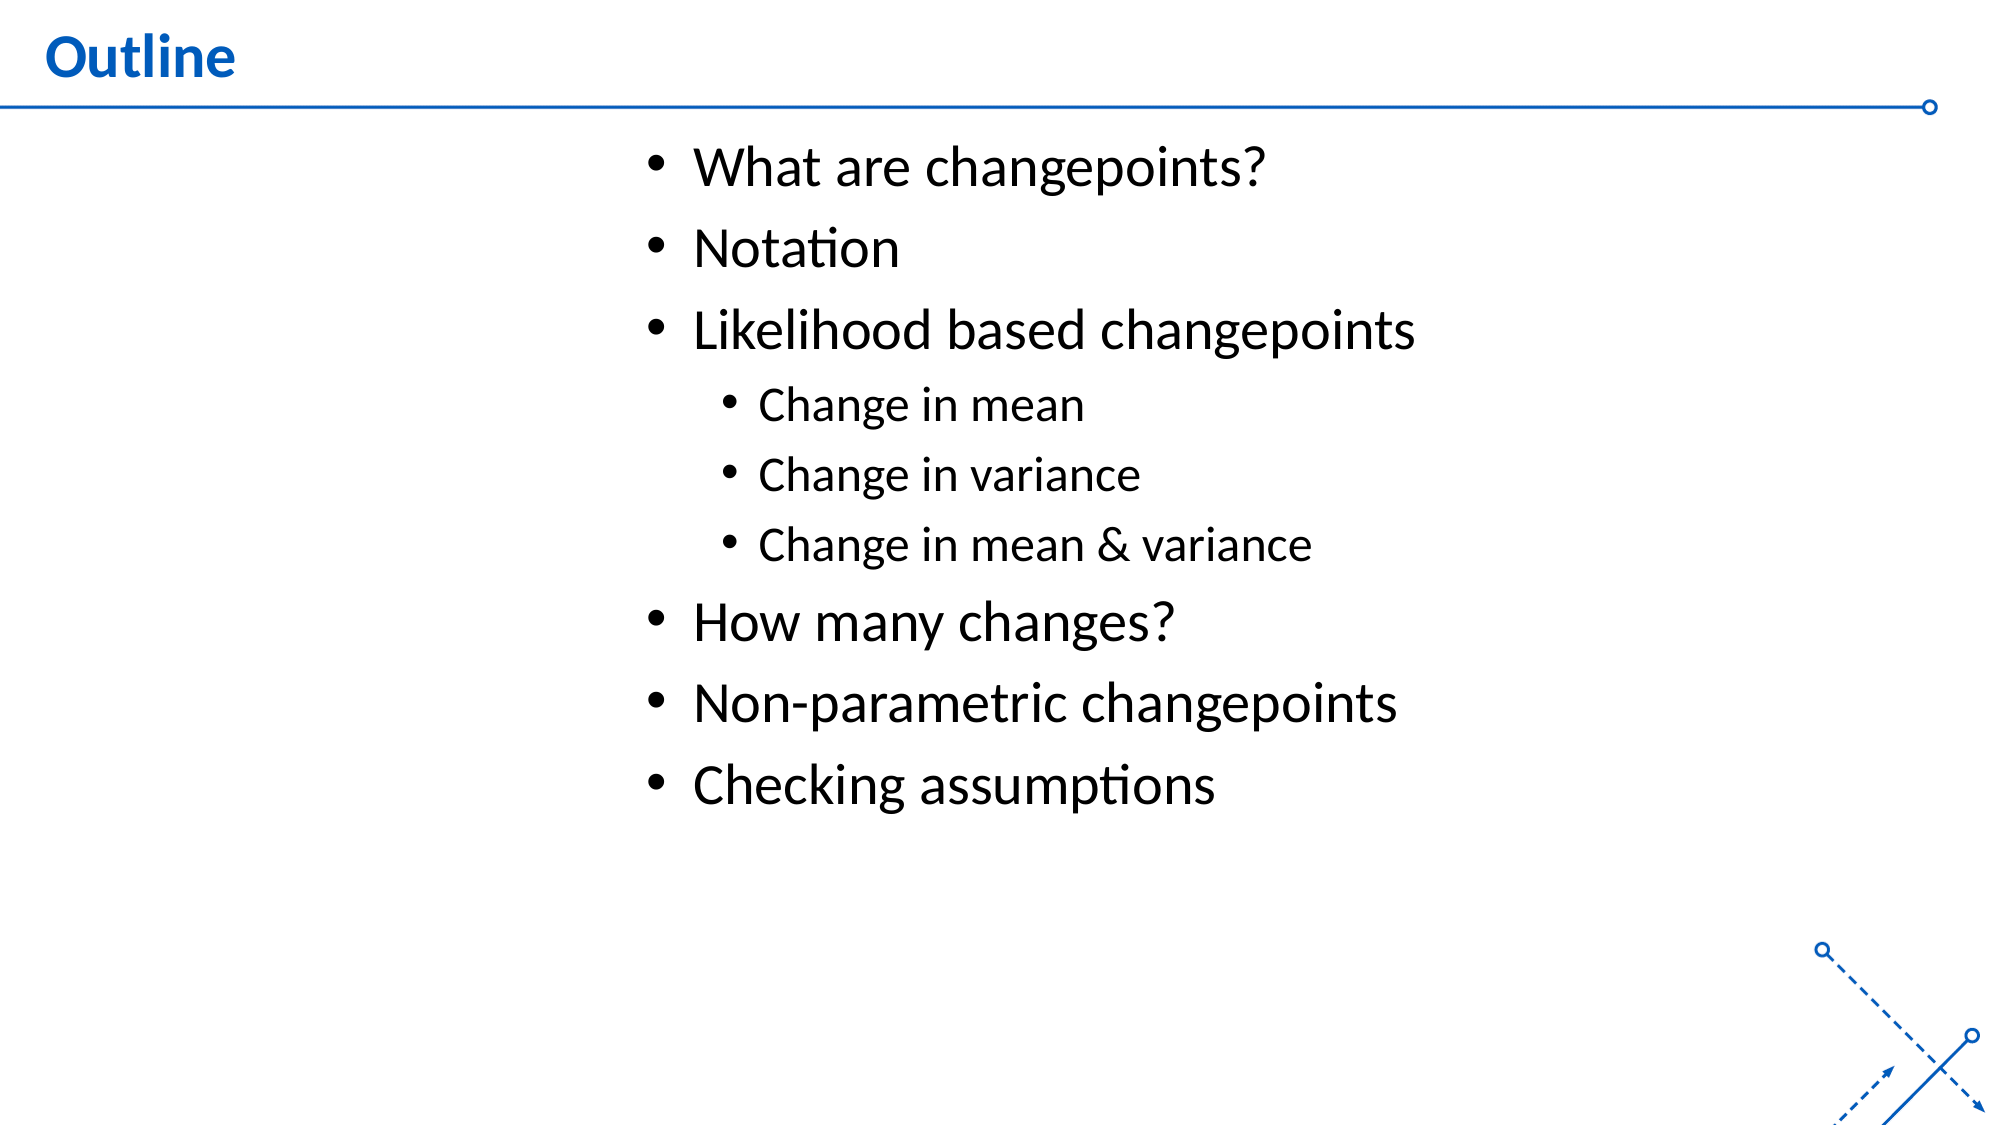

# Outline
What are changepoints?
Notation
Likelihood based changepoints
Change in mean
Change in variance
Change in mean & variance
How many changes?
Non-parametric changepoints
Checking assumptions